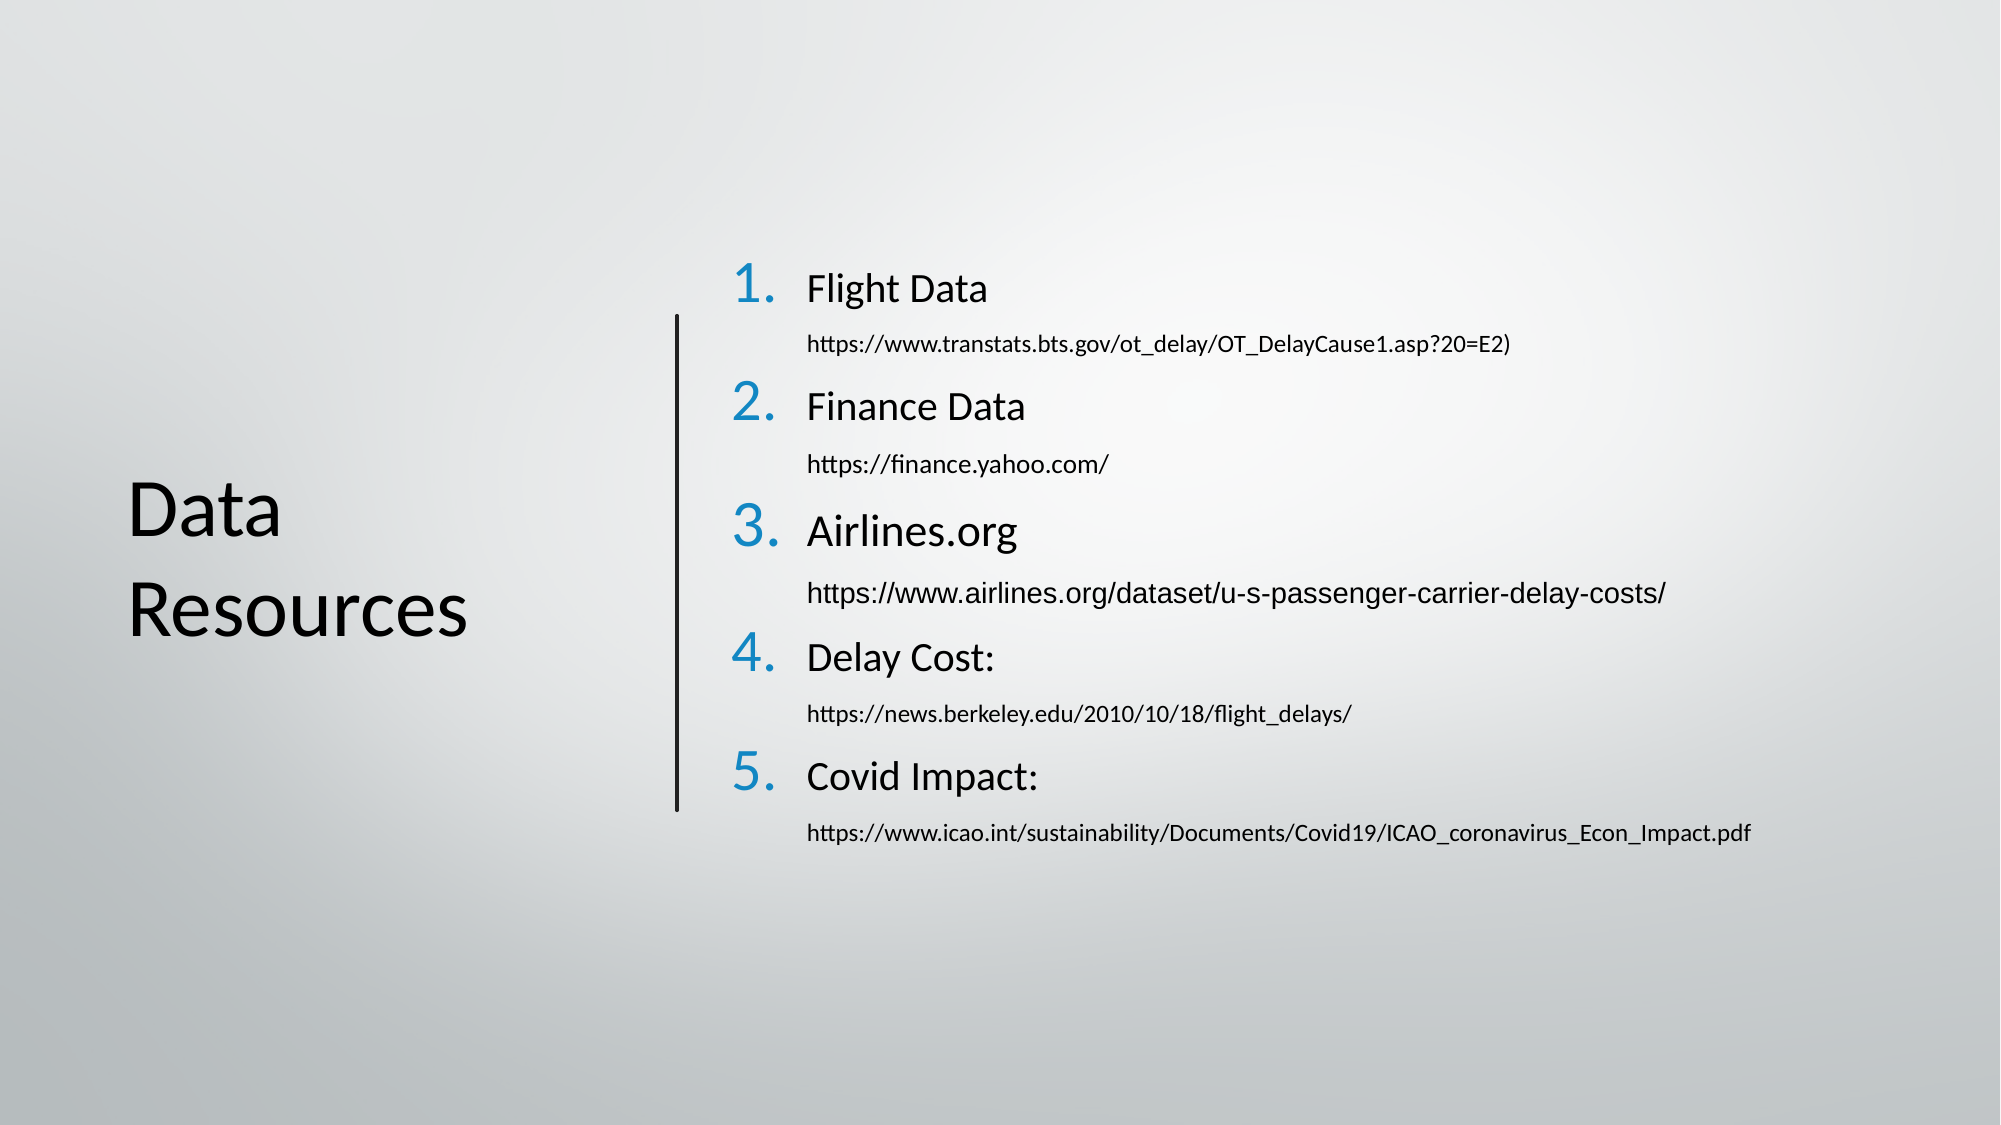

# Data Resources
Flight Data
https://www.transtats.bts.gov/ot_delay/OT_DelayCause1.asp?20=E2)
Finance Data
https://finance.yahoo.com/
Airlines.org
https://www.airlines.org/dataset/u-s-passenger-carrier-delay-costs/
Delay Cost:
https://news.berkeley.edu/2010/10/18/flight_delays/
Covid Impact:
https://www.icao.int/sustainability/Documents/Covid19/ICAO_coronavirus_Econ_Impact.pdf